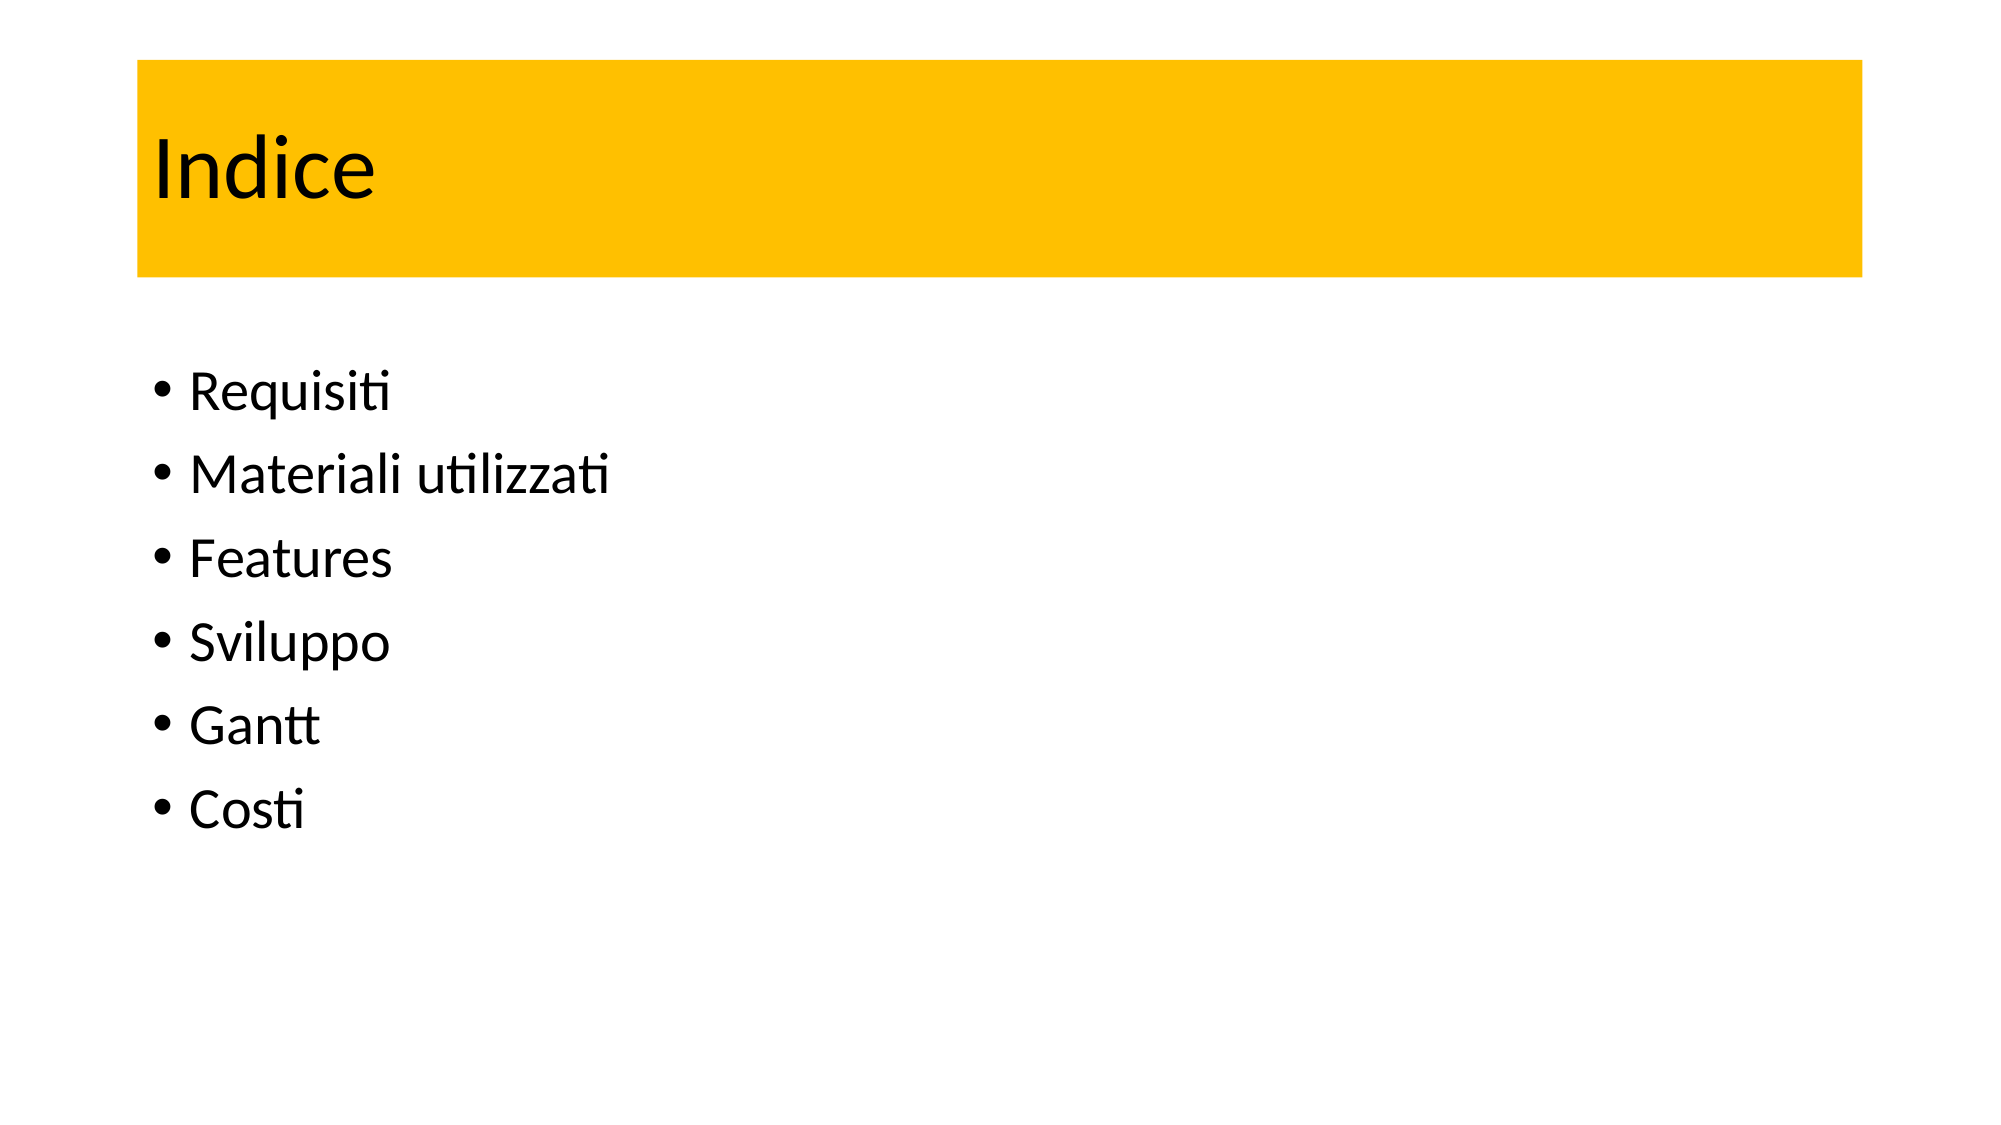

# Indice
Requisiti
Materiali utilizzati
Features
Sviluppo
Gantt
Costi